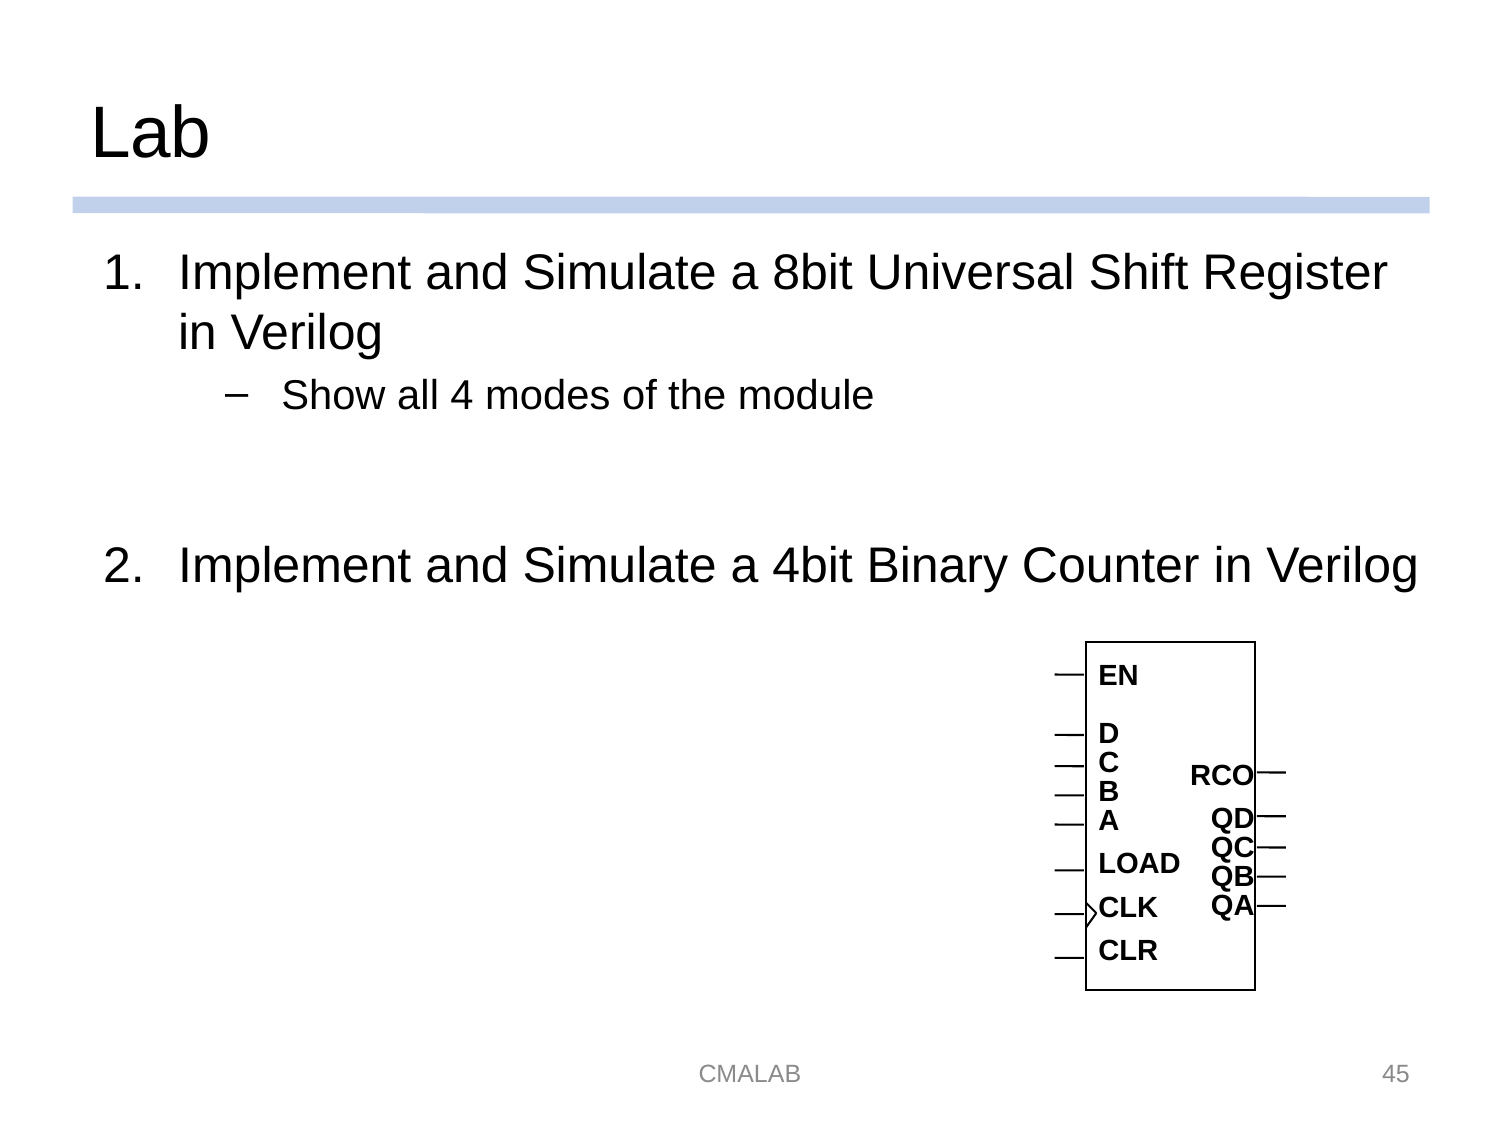

# Lab
Implement and Simulate a 8bit Universal Shift Register in Verilog
Show all 4 modes of the module

Implement and Simulate a 4bit Binary Counter in Verilog

EN
D
C
B
A
LOAD
CLK
CLR

RCO
QD
QC
QB
QA

CMALAB
45